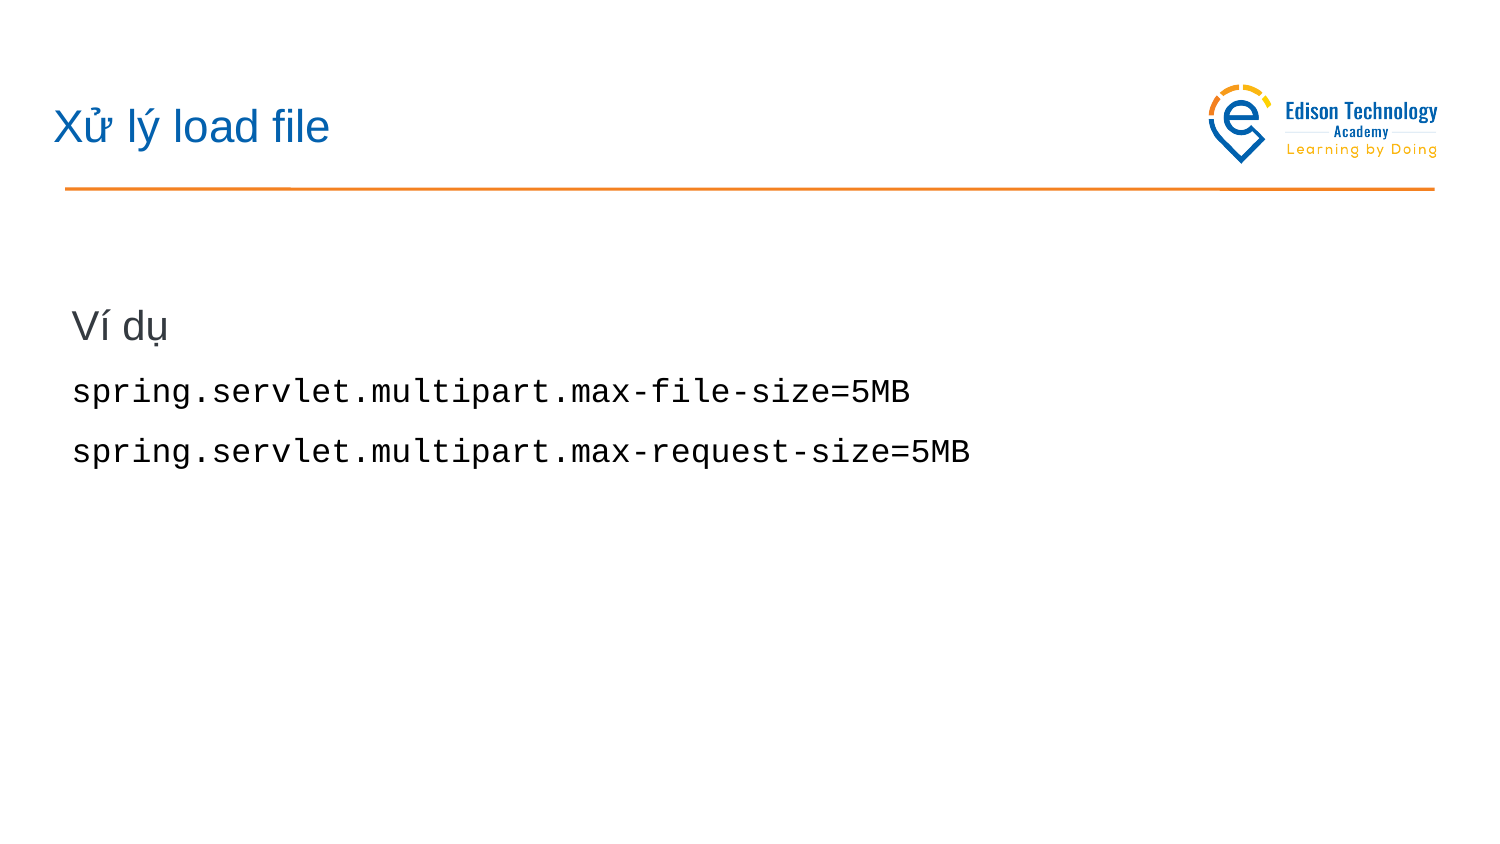

# Xử lý load file
Ví dụ
spring.servlet.multipart.max-file-size=5MB
spring.servlet.multipart.max-request-size=5MB